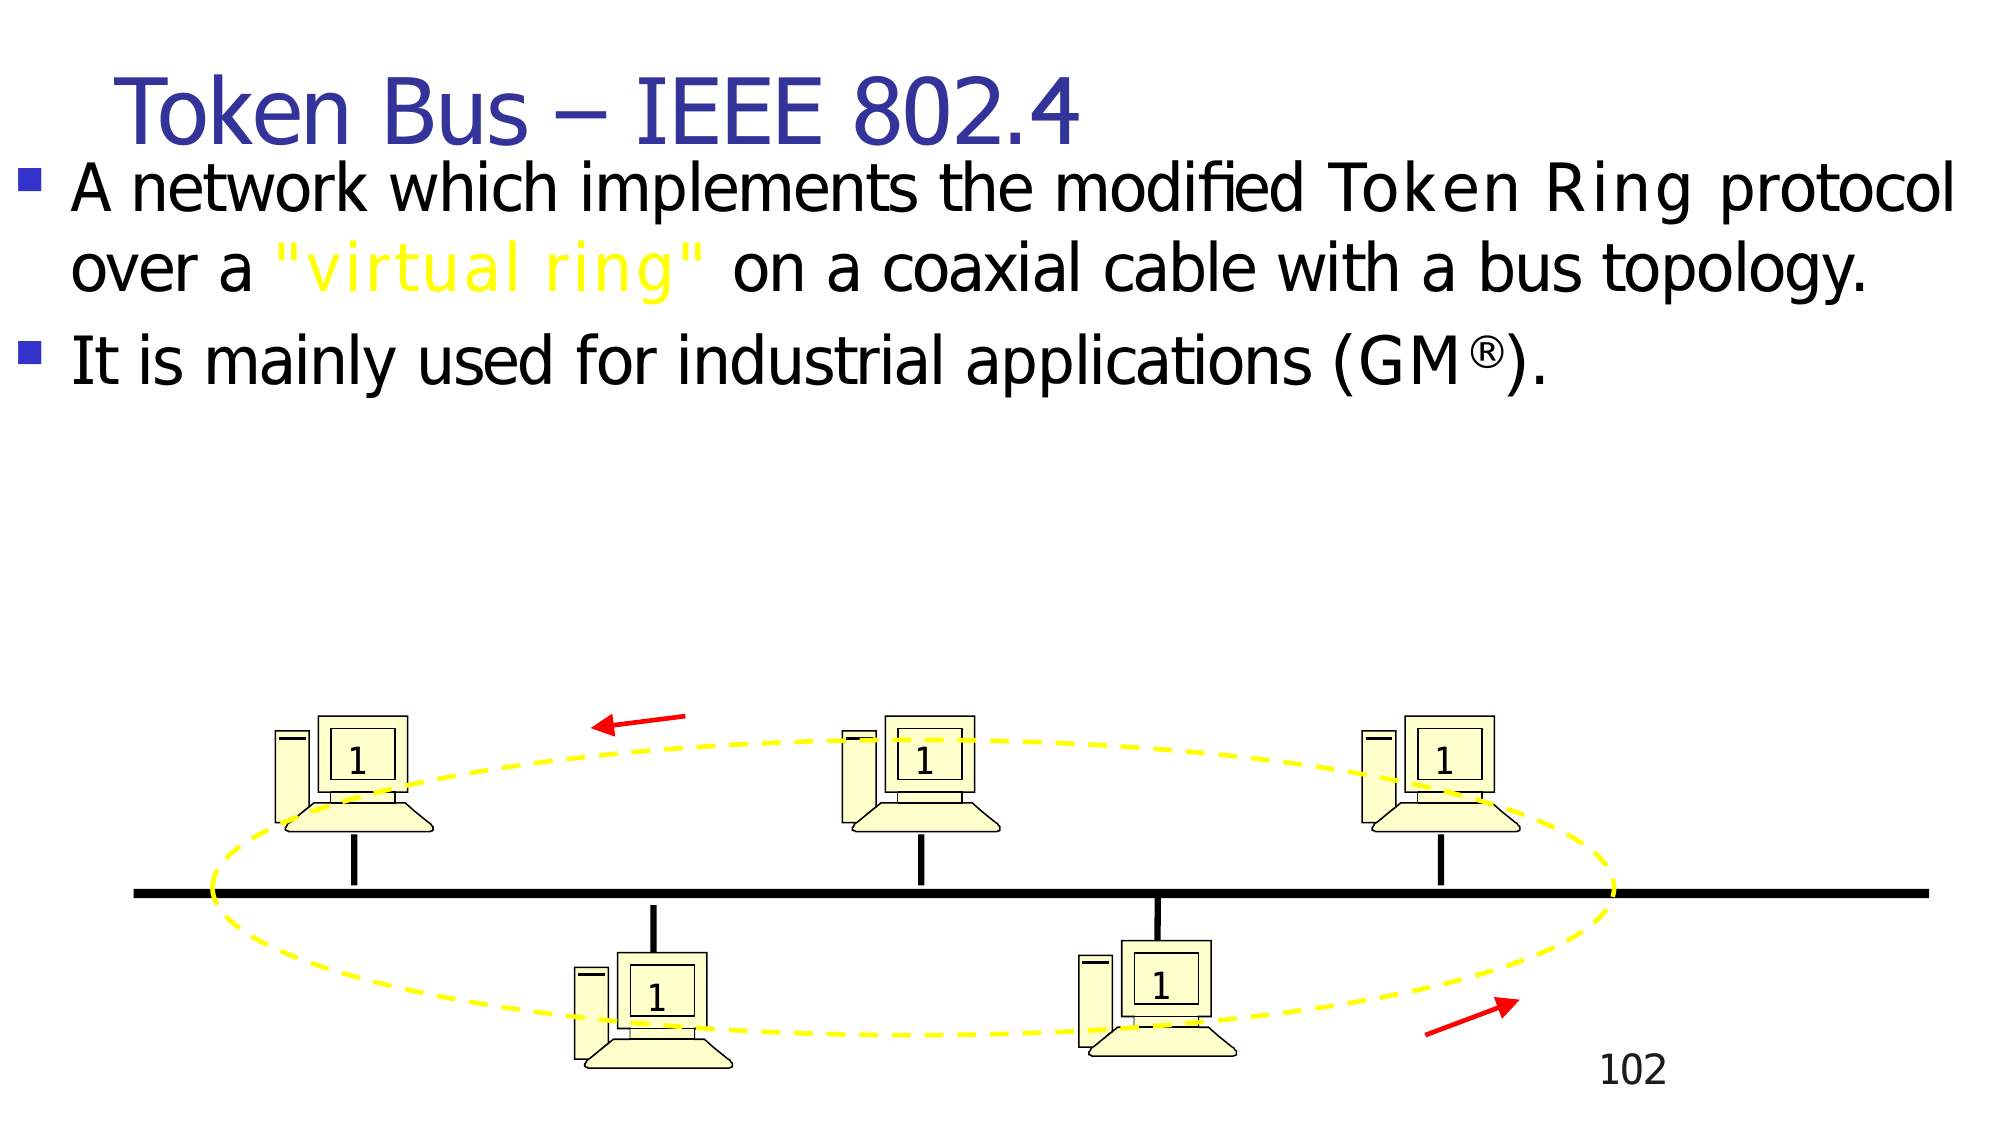

# Token Bus – IEEE 802.4
A network which implements the modified Token Ring protocol over a "virtual ring" on a coaxial cable with a bus topology.
It is mainly used for industrial applications (GM®).
1

1
1

1
1

102